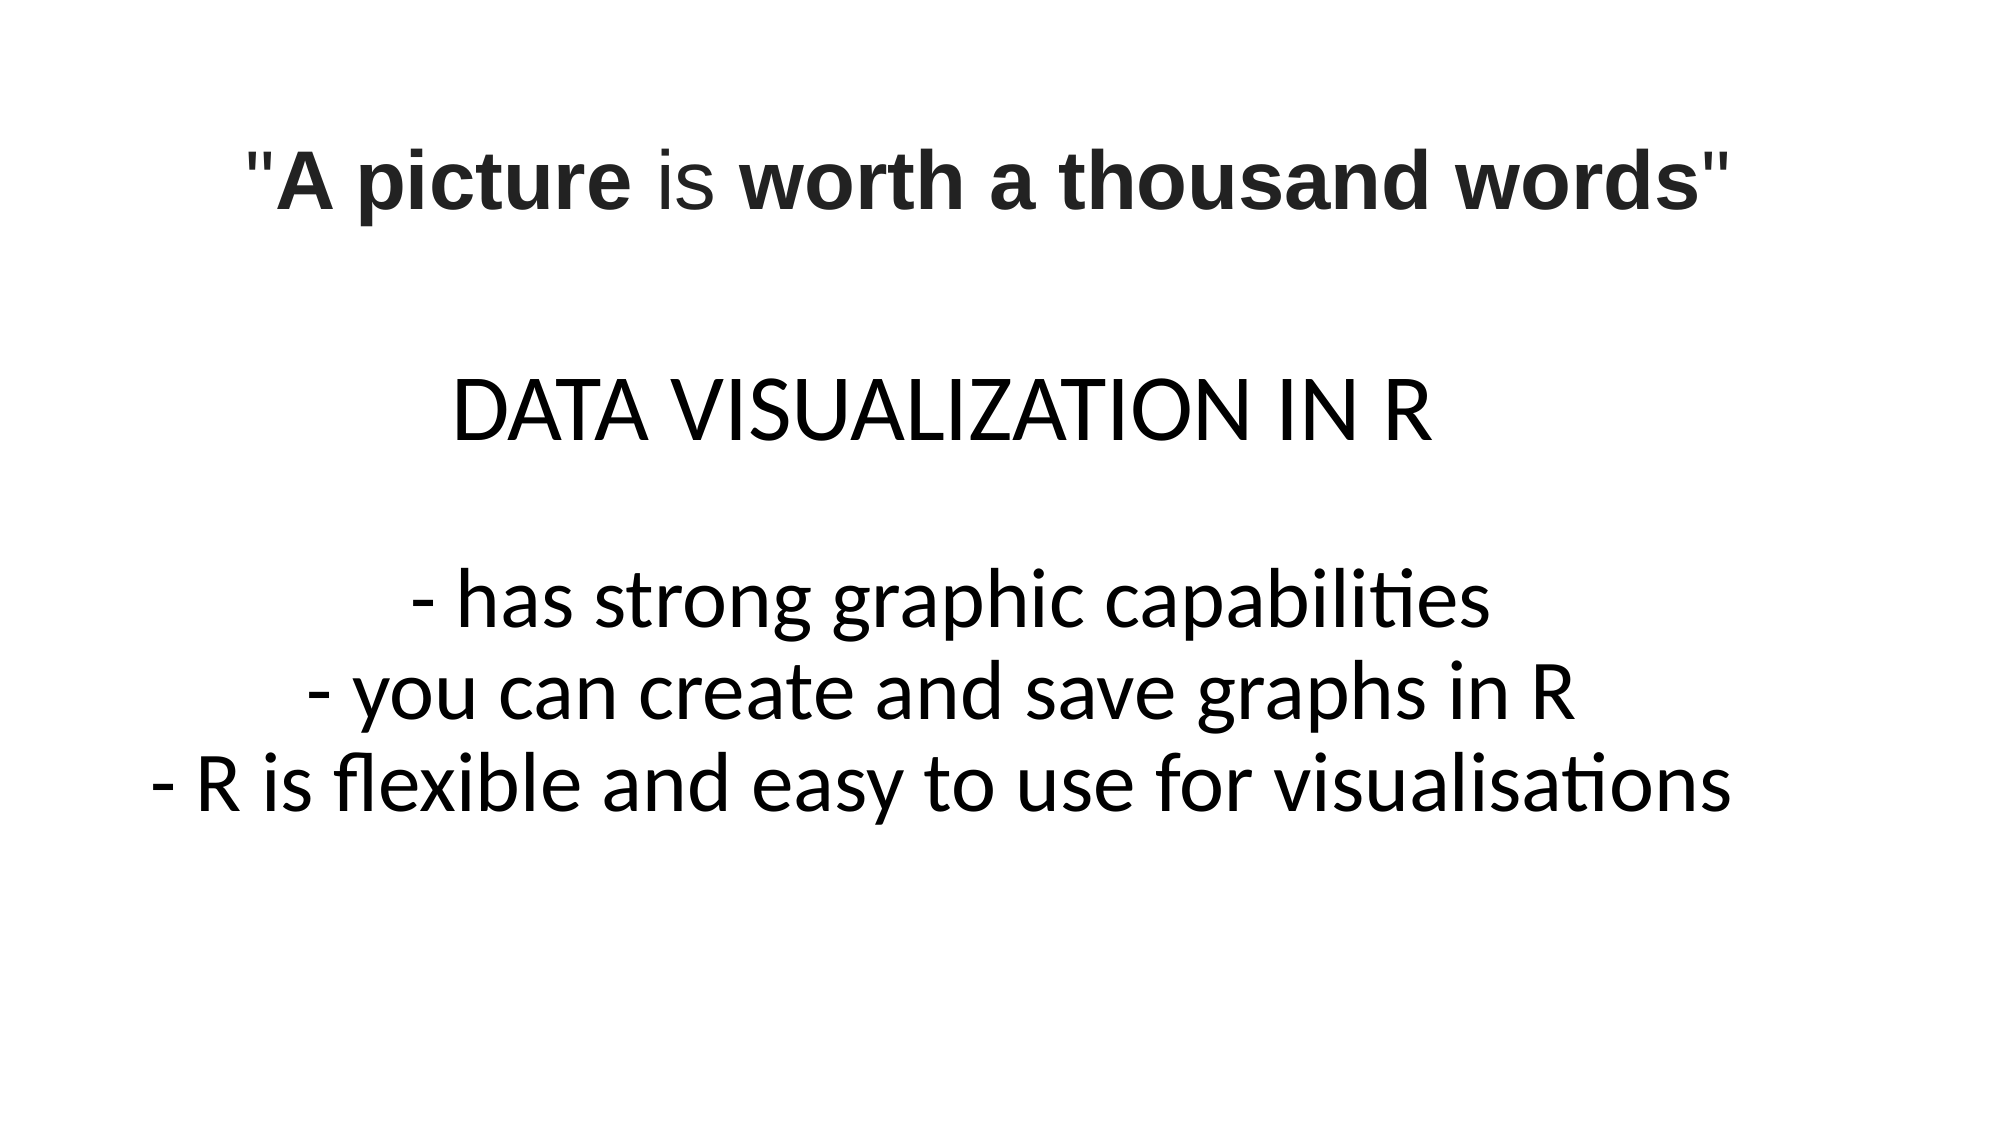

"A picture is worth a thousand words"
# DATA VISUALIZATION IN R  - has strong graphic capabilities - you can create and save graphs in R - R is flexible and easy to use for visualisations